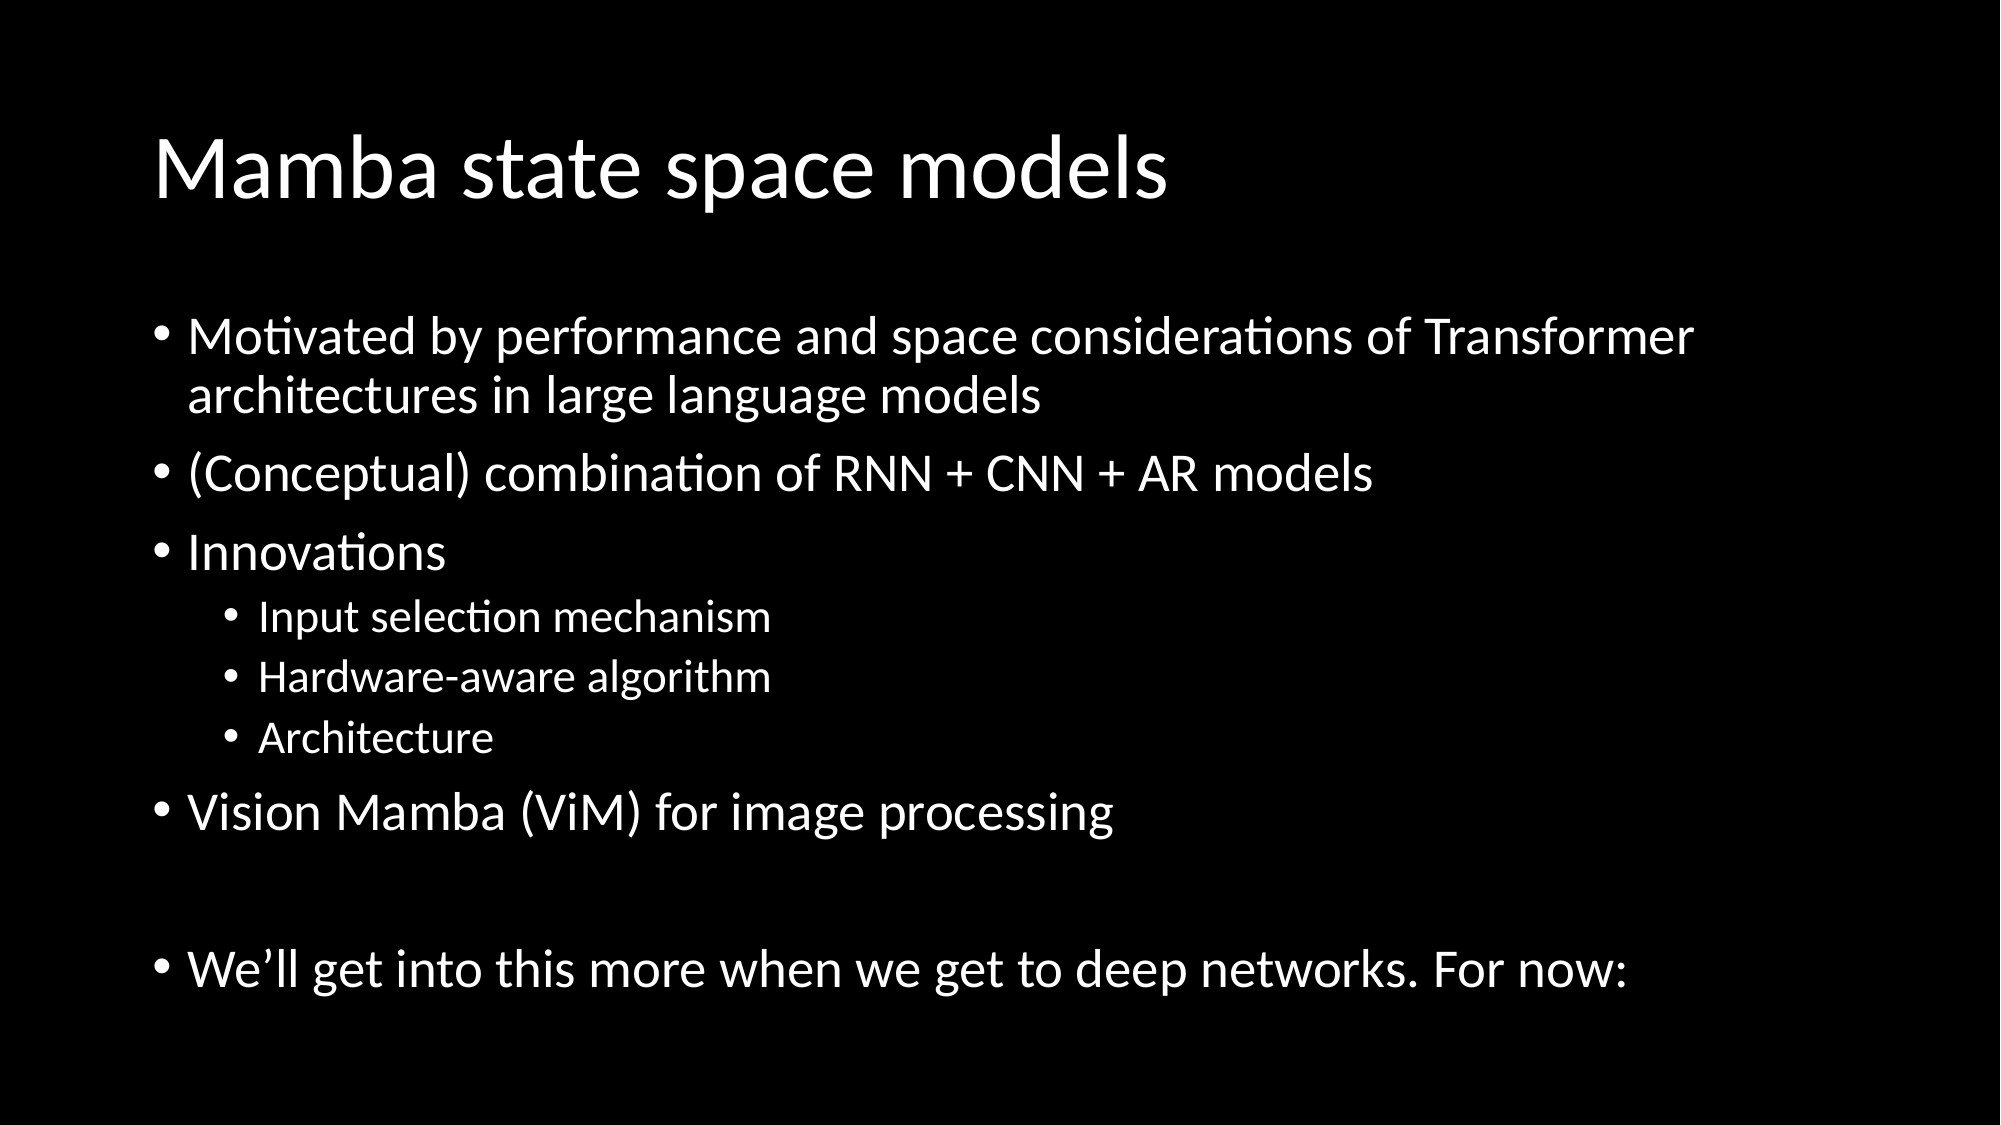

# Mamba state space models
Motivated by performance and space considerations of Transformer architectures in large language models
(Conceptual) combination of RNN + CNN + AR models
Innovations
Input selection mechanism
Hardware-aware algorithm
Architecture
Vision Mamba (ViM) for image processing

We’ll get into this more when we get to deep networks. For now: